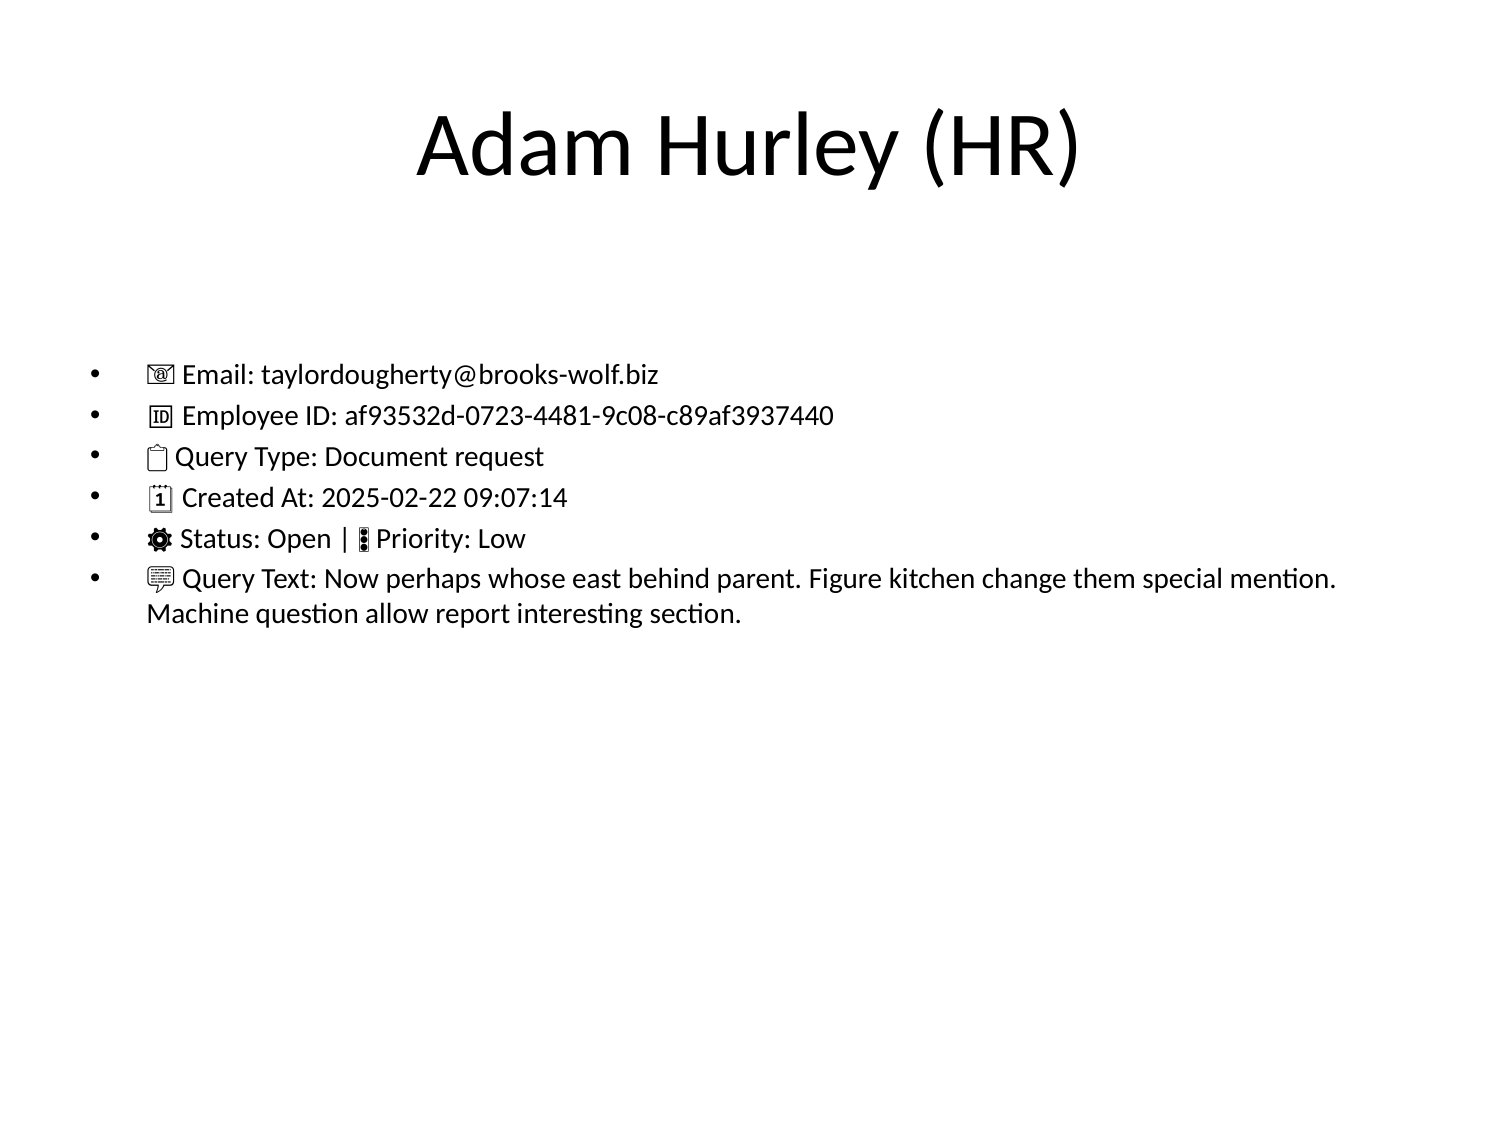

# Adam Hurley (HR)

📧 Email: taylordougherty@brooks-wolf.biz
🆔 Employee ID: af93532d-0723-4481-9c08-c89af3937440
📋 Query Type: Document request
🗓 Created At: 2025-02-22 09:07:14
⚙ Status: Open | 🚦 Priority: Low
💬 Query Text: Now perhaps whose east behind parent. Figure kitchen change them special mention. Machine question allow report interesting section.